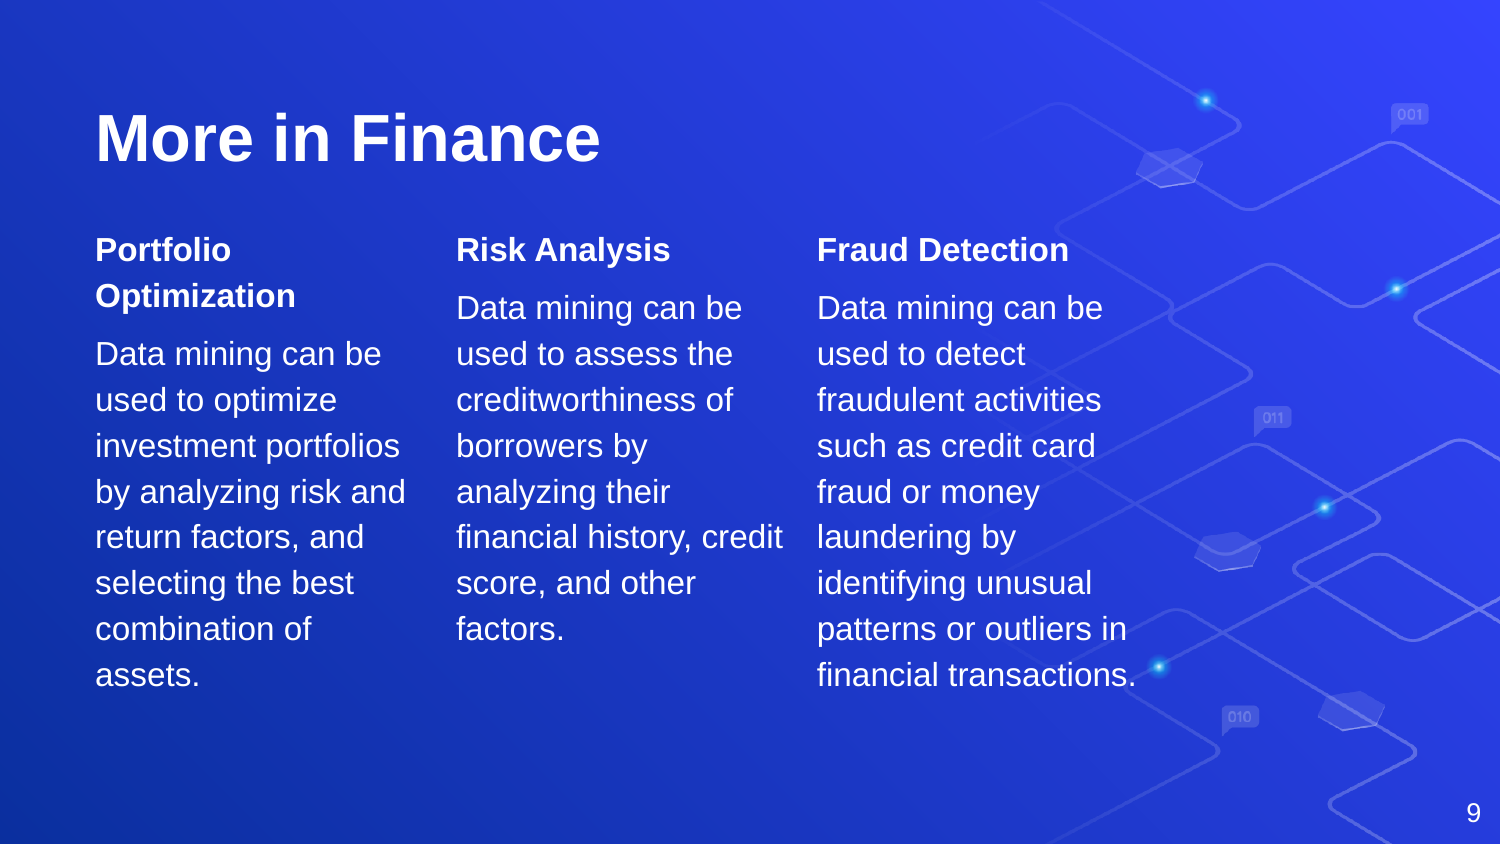

# More in Finance
Portfolio Optimization
Data mining can be used to optimize investment portfolios by analyzing risk and return factors, and selecting the best combination of assets.
Risk Analysis
Data mining can be used to assess the creditworthiness of borrowers by analyzing their financial history, credit score, and other factors.
Fraud Detection
Data mining can be used to detect fraudulent activities such as credit card fraud or money laundering by identifying unusual patterns or outliers in financial transactions.
9